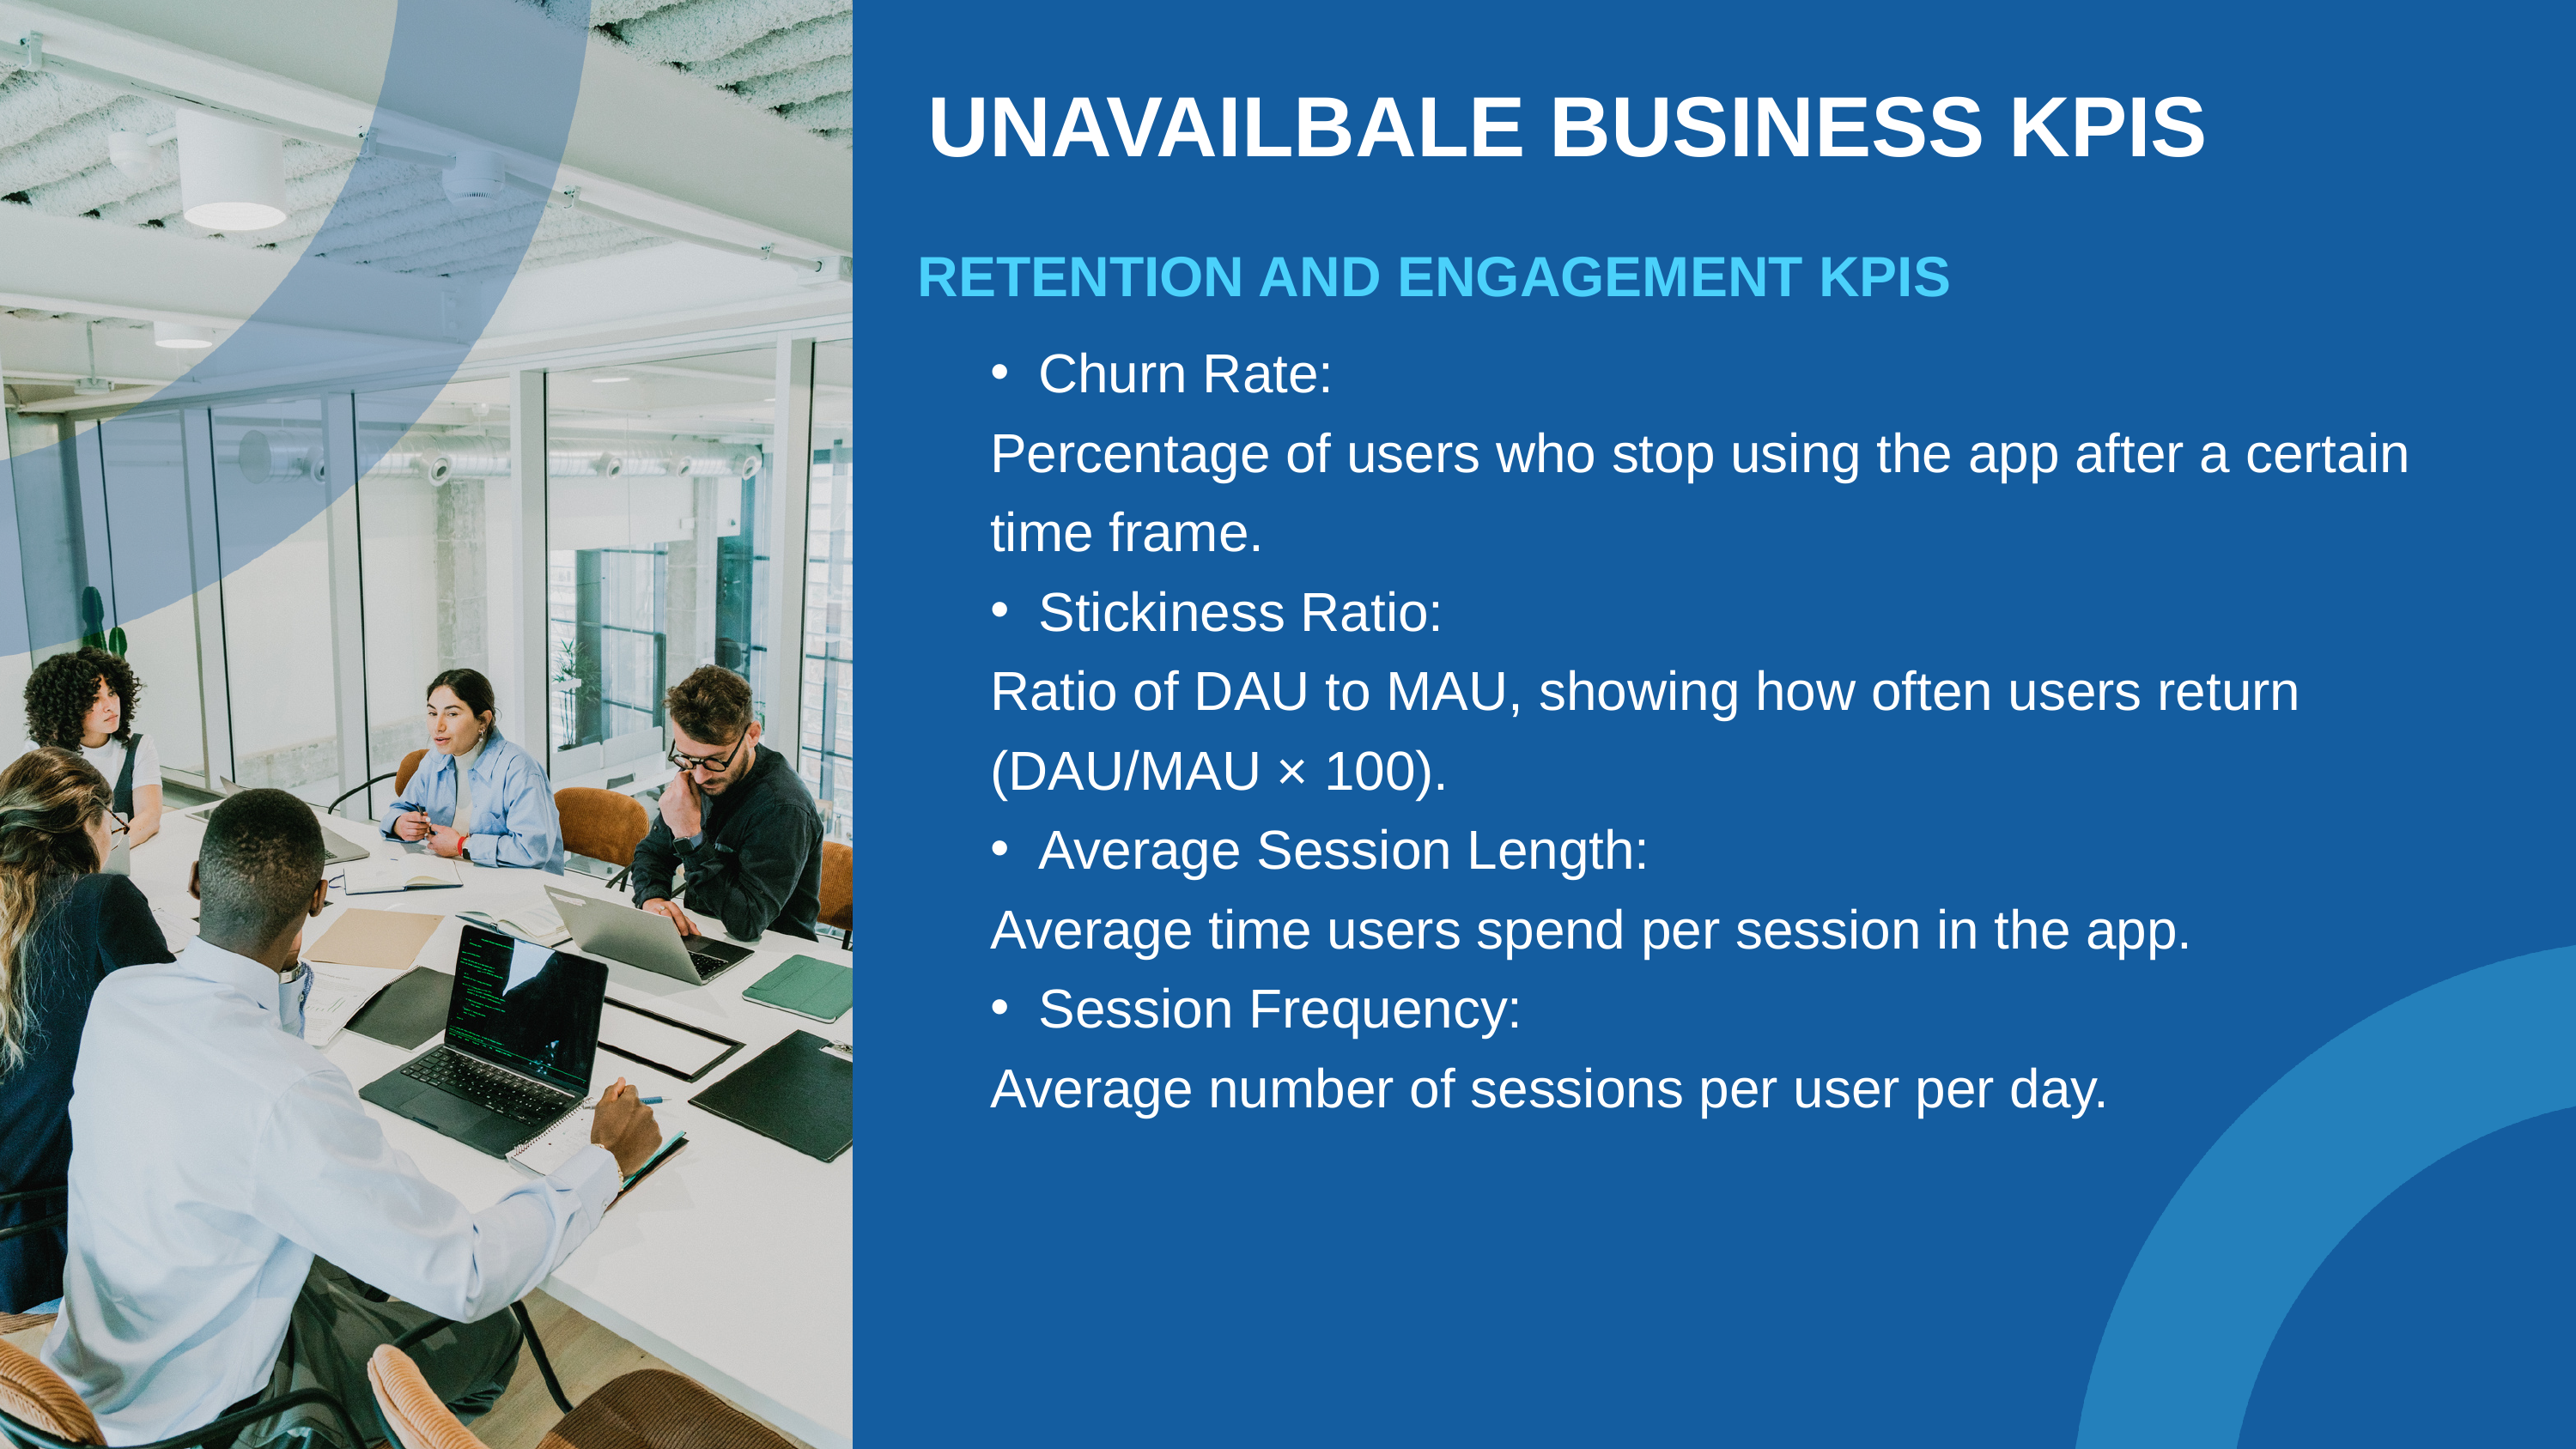

UNAVAILBALE BUSINESS KPIS

RETENTION AND ENGAGEMENT KPIS

Churn Rate:
Percentage of users who stop using the app after a certain time frame.
Stickiness Ratio:
Ratio of DAU to MAU, showing how often users return (DAU/MAU × 100).
Average Session Length:
Average time users spend per session in the app.
Session Frequency:
Average number of sessions per user per day.